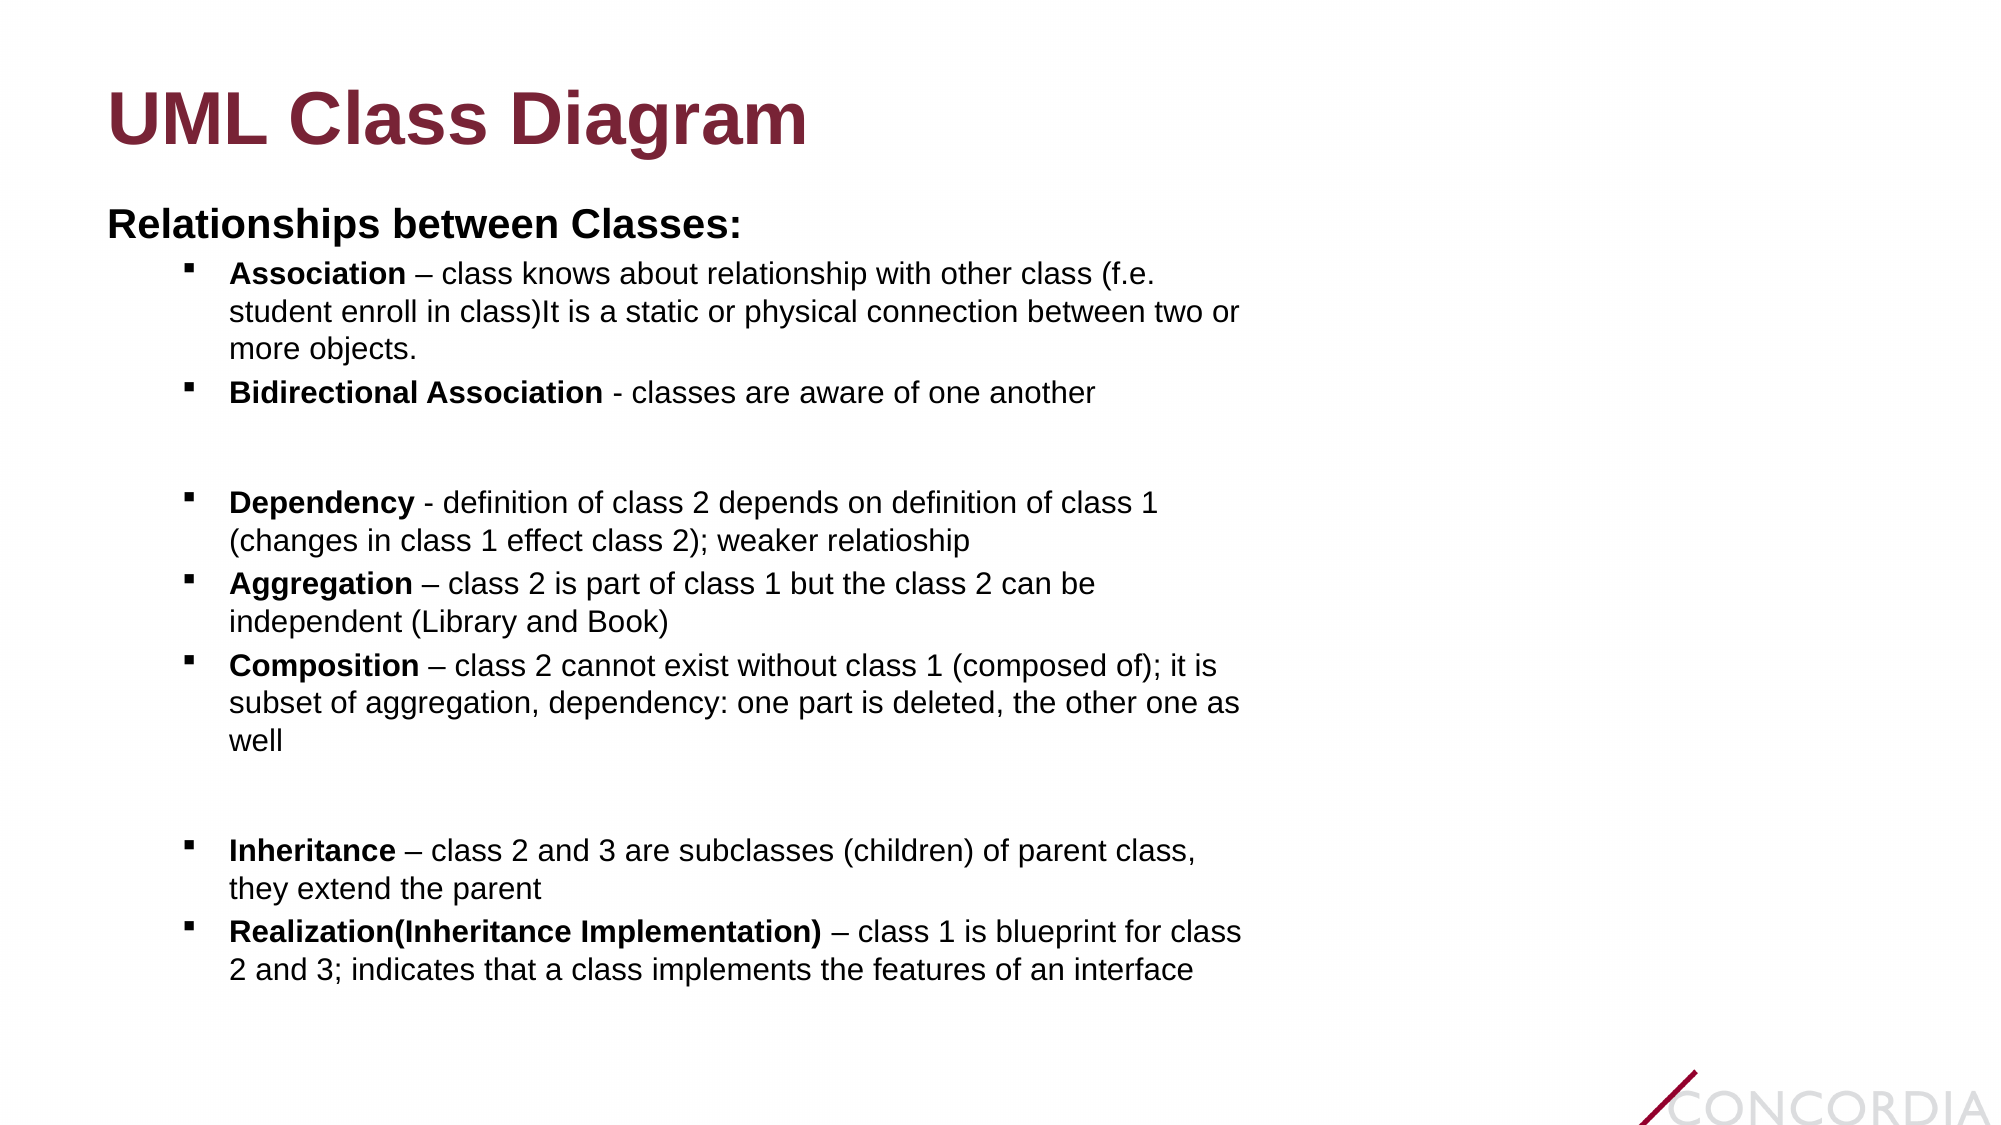

# UML Class Diagram
Relationships between Classes:
Association – class knows about relationship with other class (f.e. student enroll in class)It is a static or physical connection between two or more objects.
Bidirectional Association - classes are aware of one another

Dependency - definition of class 2 depends on definition of class 1 (changes in class 1 effect class 2); weaker relatioship
Aggregation – class 2 is part of class 1 but the class 2 can be independent (Library and Book)
Composition – class 2 cannot exist without class 1 (composed of); it is subset of aggregation, dependency: one part is deleted, the other one as well

Inheritance – class 2 and 3 are subclasses (children) of parent class, they extend the parent
Realization(Inheritance Implementation) – class 1 is blueprint for class 2 and 3; indicates that a class implements the features of an interface